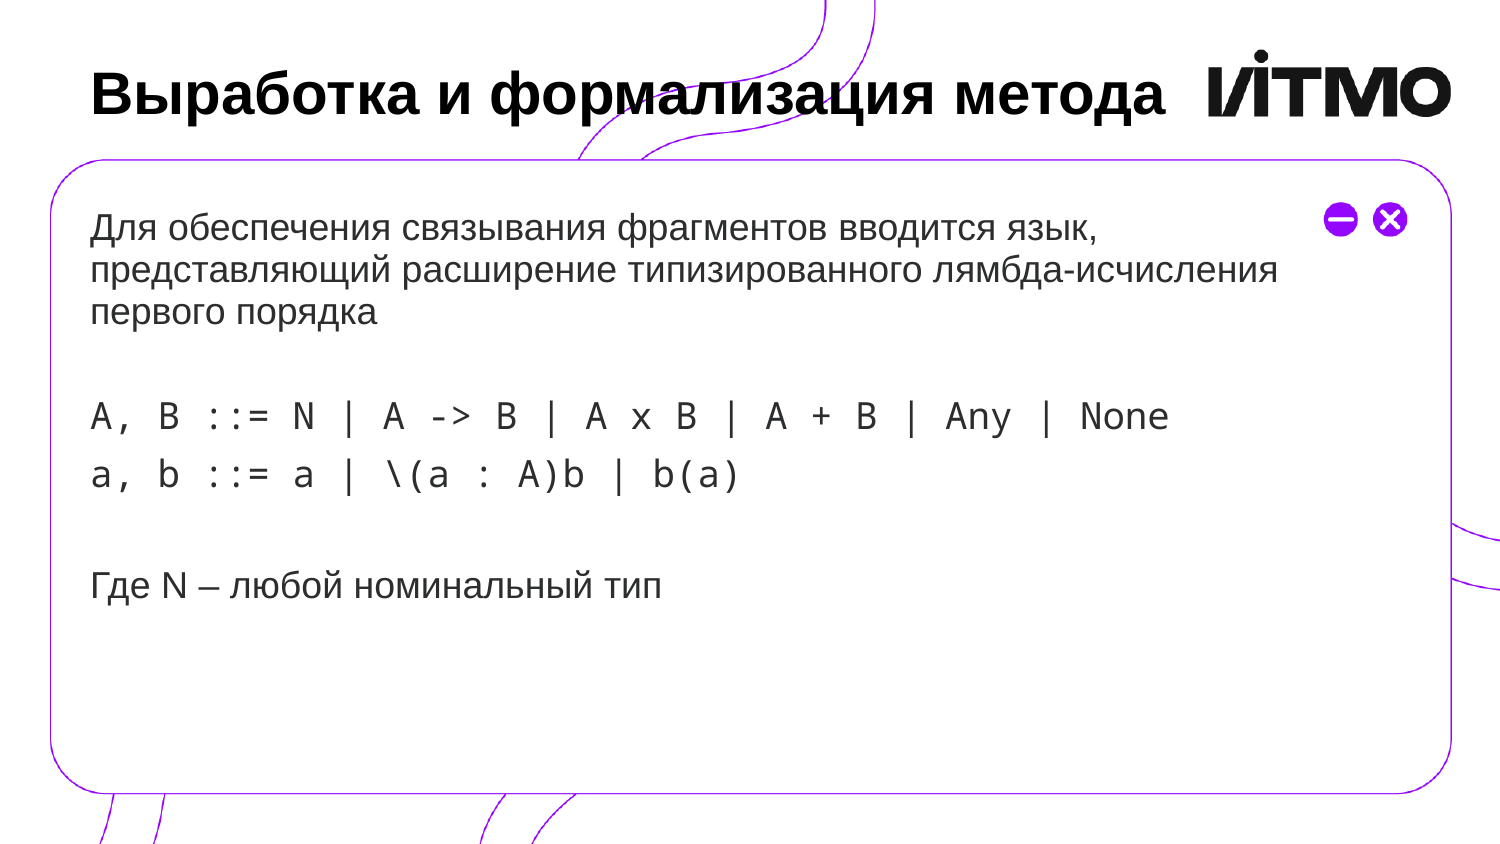

# Выработка и формализация метода
Для обеспечения связывания фрагментов вводится язык, представляющий расширение типизированного лямбда-исчисления первого порядка

A, B ::= N | A -> B | A x B | A + B | Any | None
a, b ::= a | \(a : A)b | b(a)

Где N – любой номинальный тип